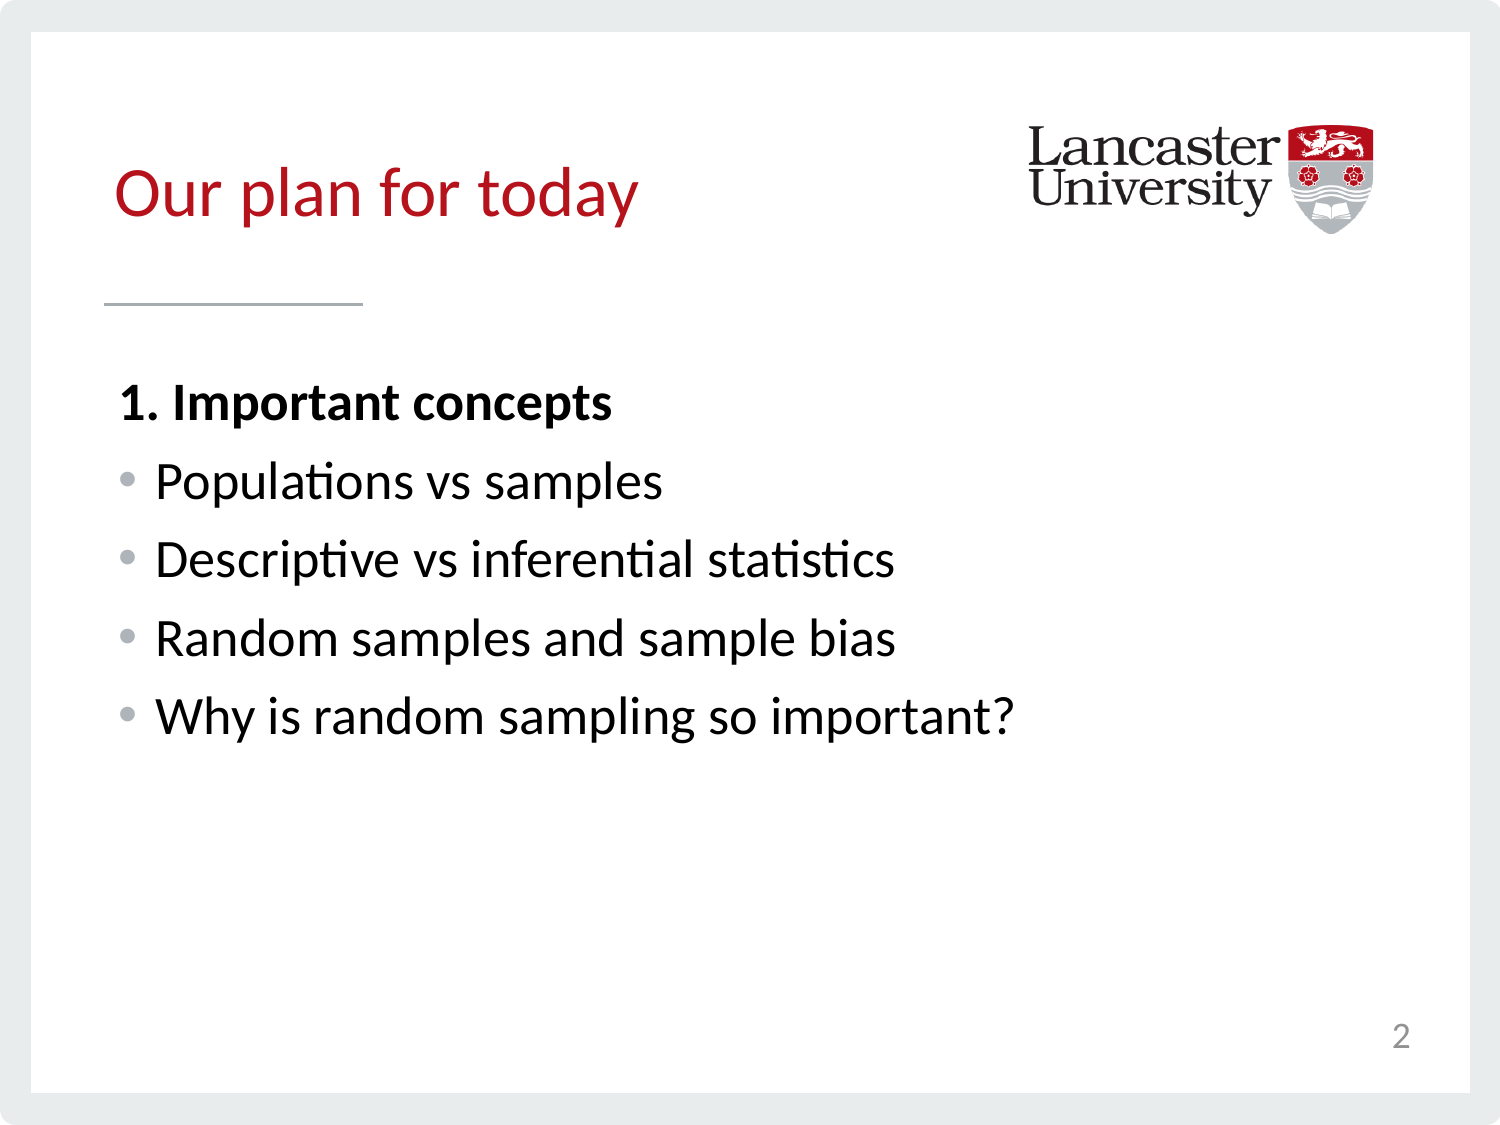

# Our plan for today
1. Important concepts
Populations vs samples
Descriptive vs inferential statistics
Random samples and sample bias
Why is random sampling so important?
2